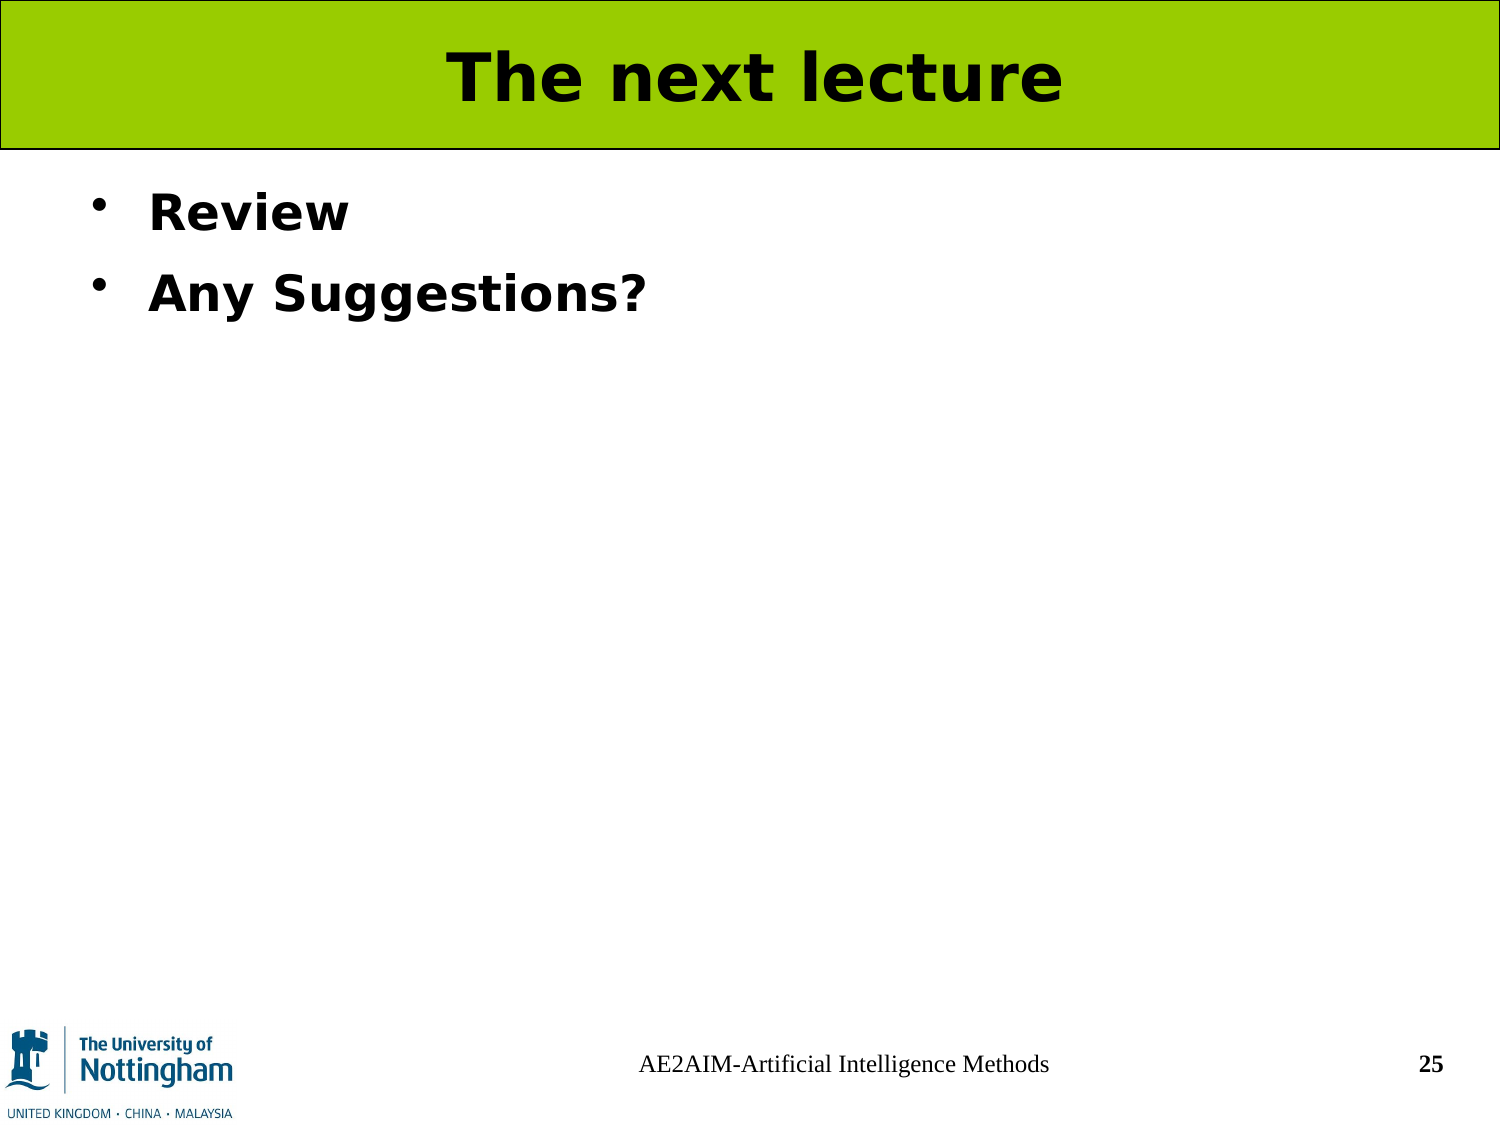

# The next lecture
Review
Any Suggestions?

AE2AIM-Artificial Intelligence Methods
25